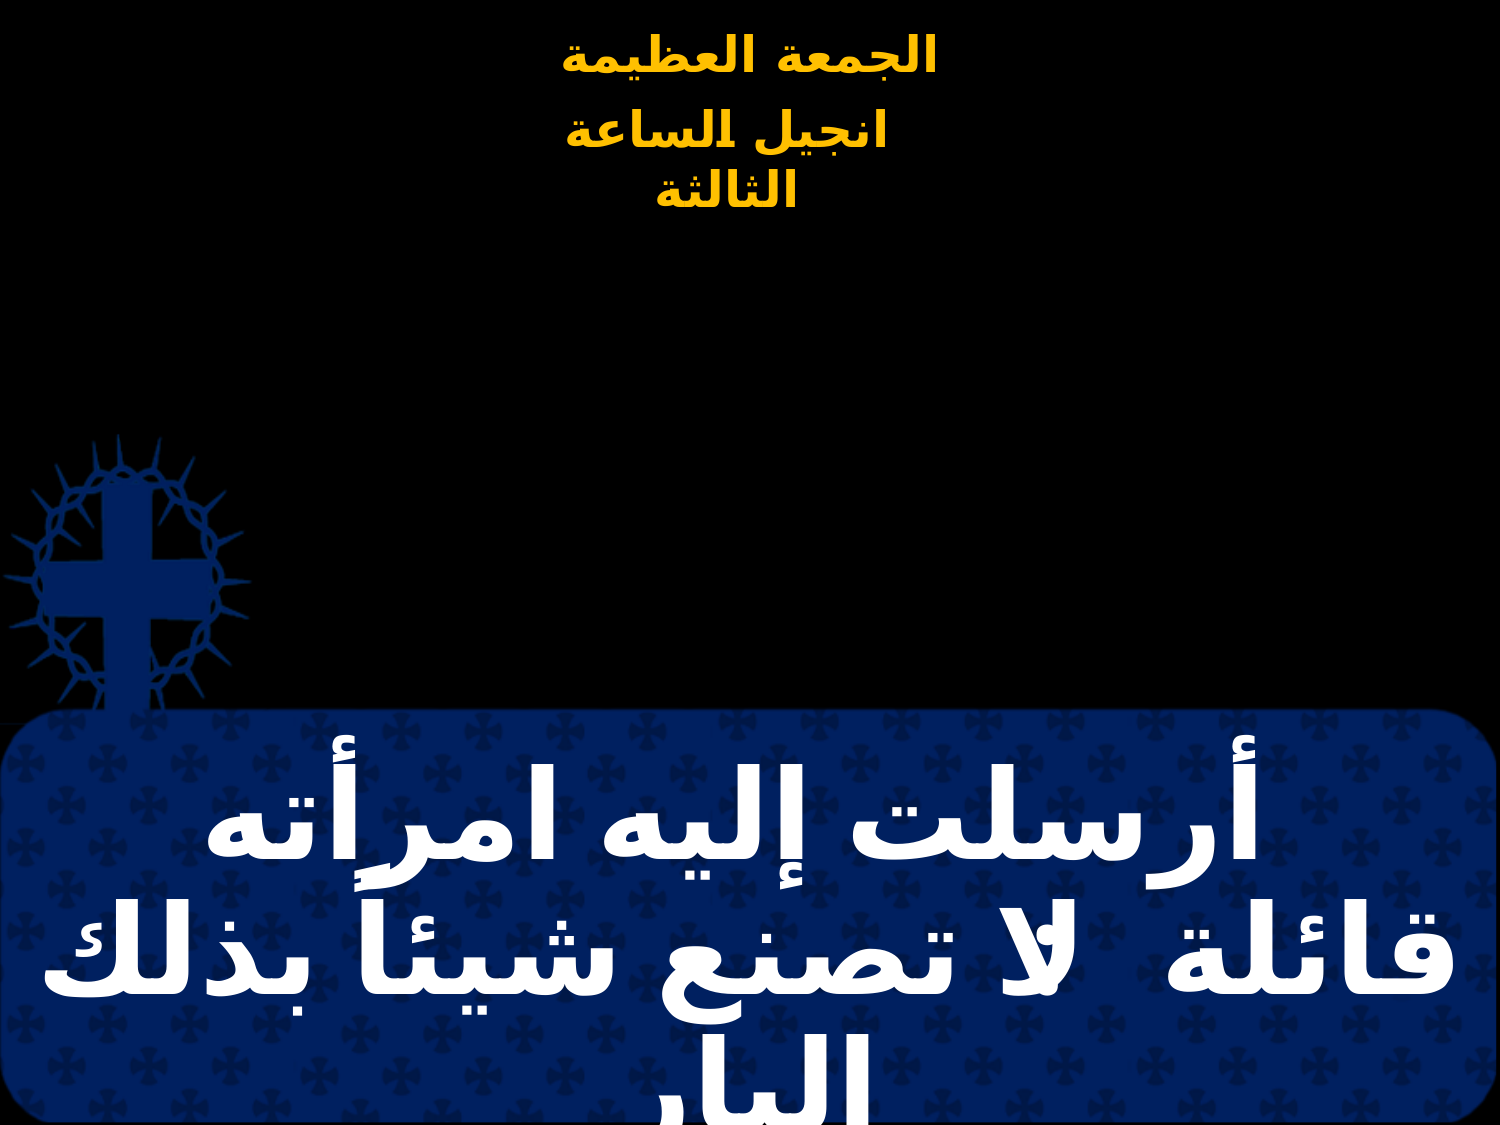

# أرسلت إليه امرأته قائلة: لا تصنع شيئاً بذلك البار